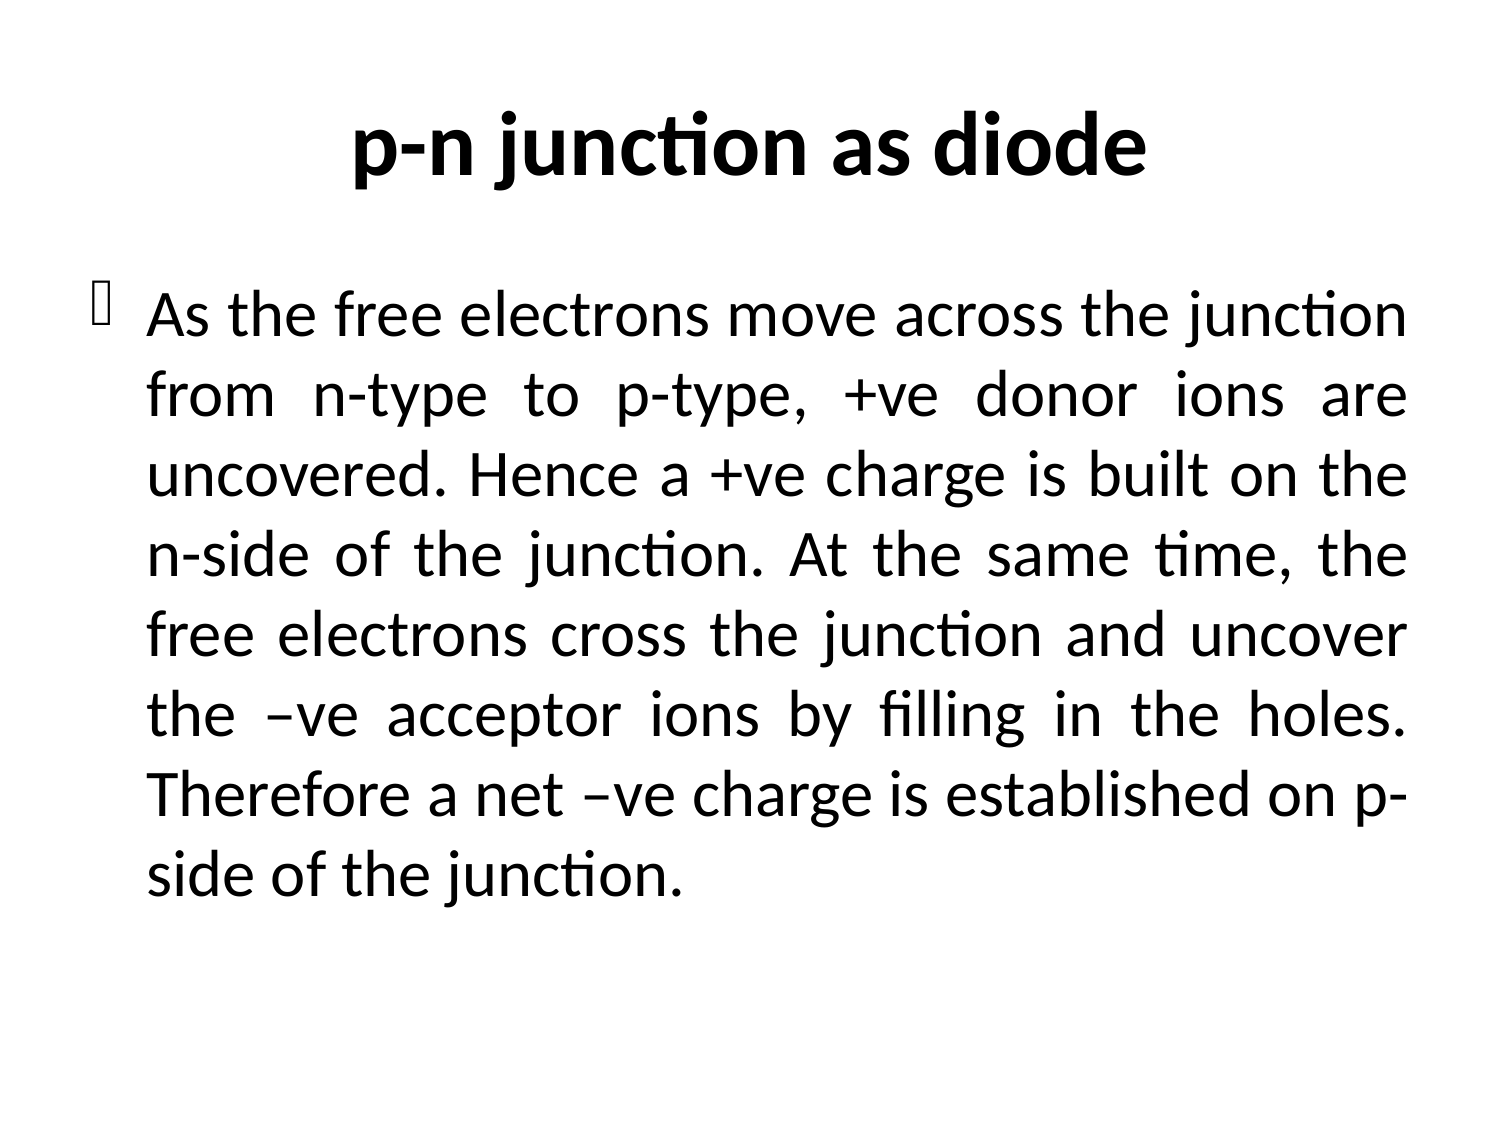

# p-n junction as diode
As the free electrons move across the junction from n-type to p-type, +ve donor ions are uncovered. Hence a +ve charge is built on the n-side of the junction. At the same time, the free electrons cross the junction and uncover the –ve acceptor ions by filling in the holes. Therefore a net –ve charge is established on p-side of the junction.